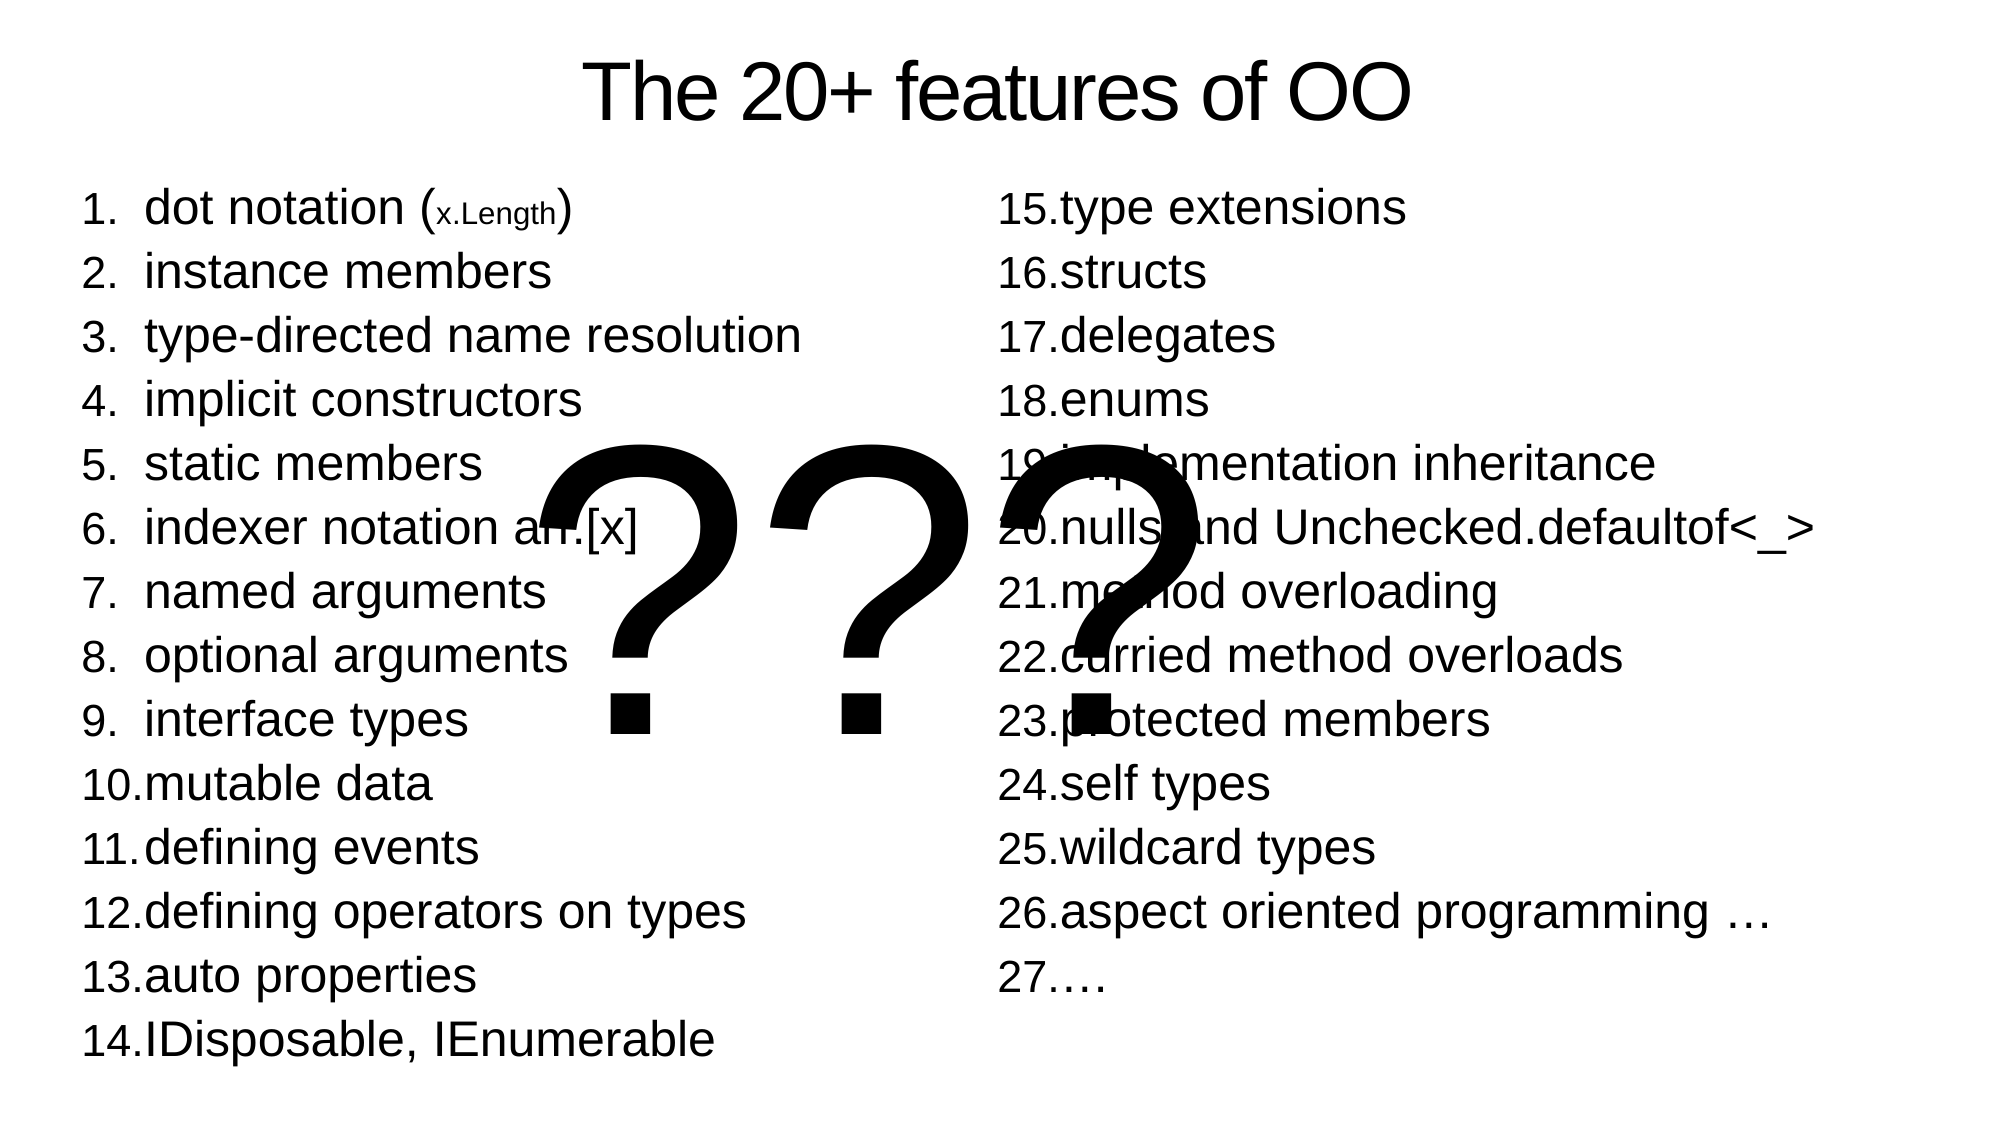

# The 20+ features of OO
dot notation (x.Length)
instance members
type-directed name resolution
implicit constructors
static members
indexer notation arr.[x]
named arguments
optional arguments
interface types
mutable data
defining events
defining operators on types
auto properties
IDisposable, IEnumerable
type extensions
structs
delegates
enums
implementation inheritance
nulls and Unchecked.defaultof<_>
method overloading
curried method overloads
protected members
self types
wildcard types
aspect oriented programming …
…
???